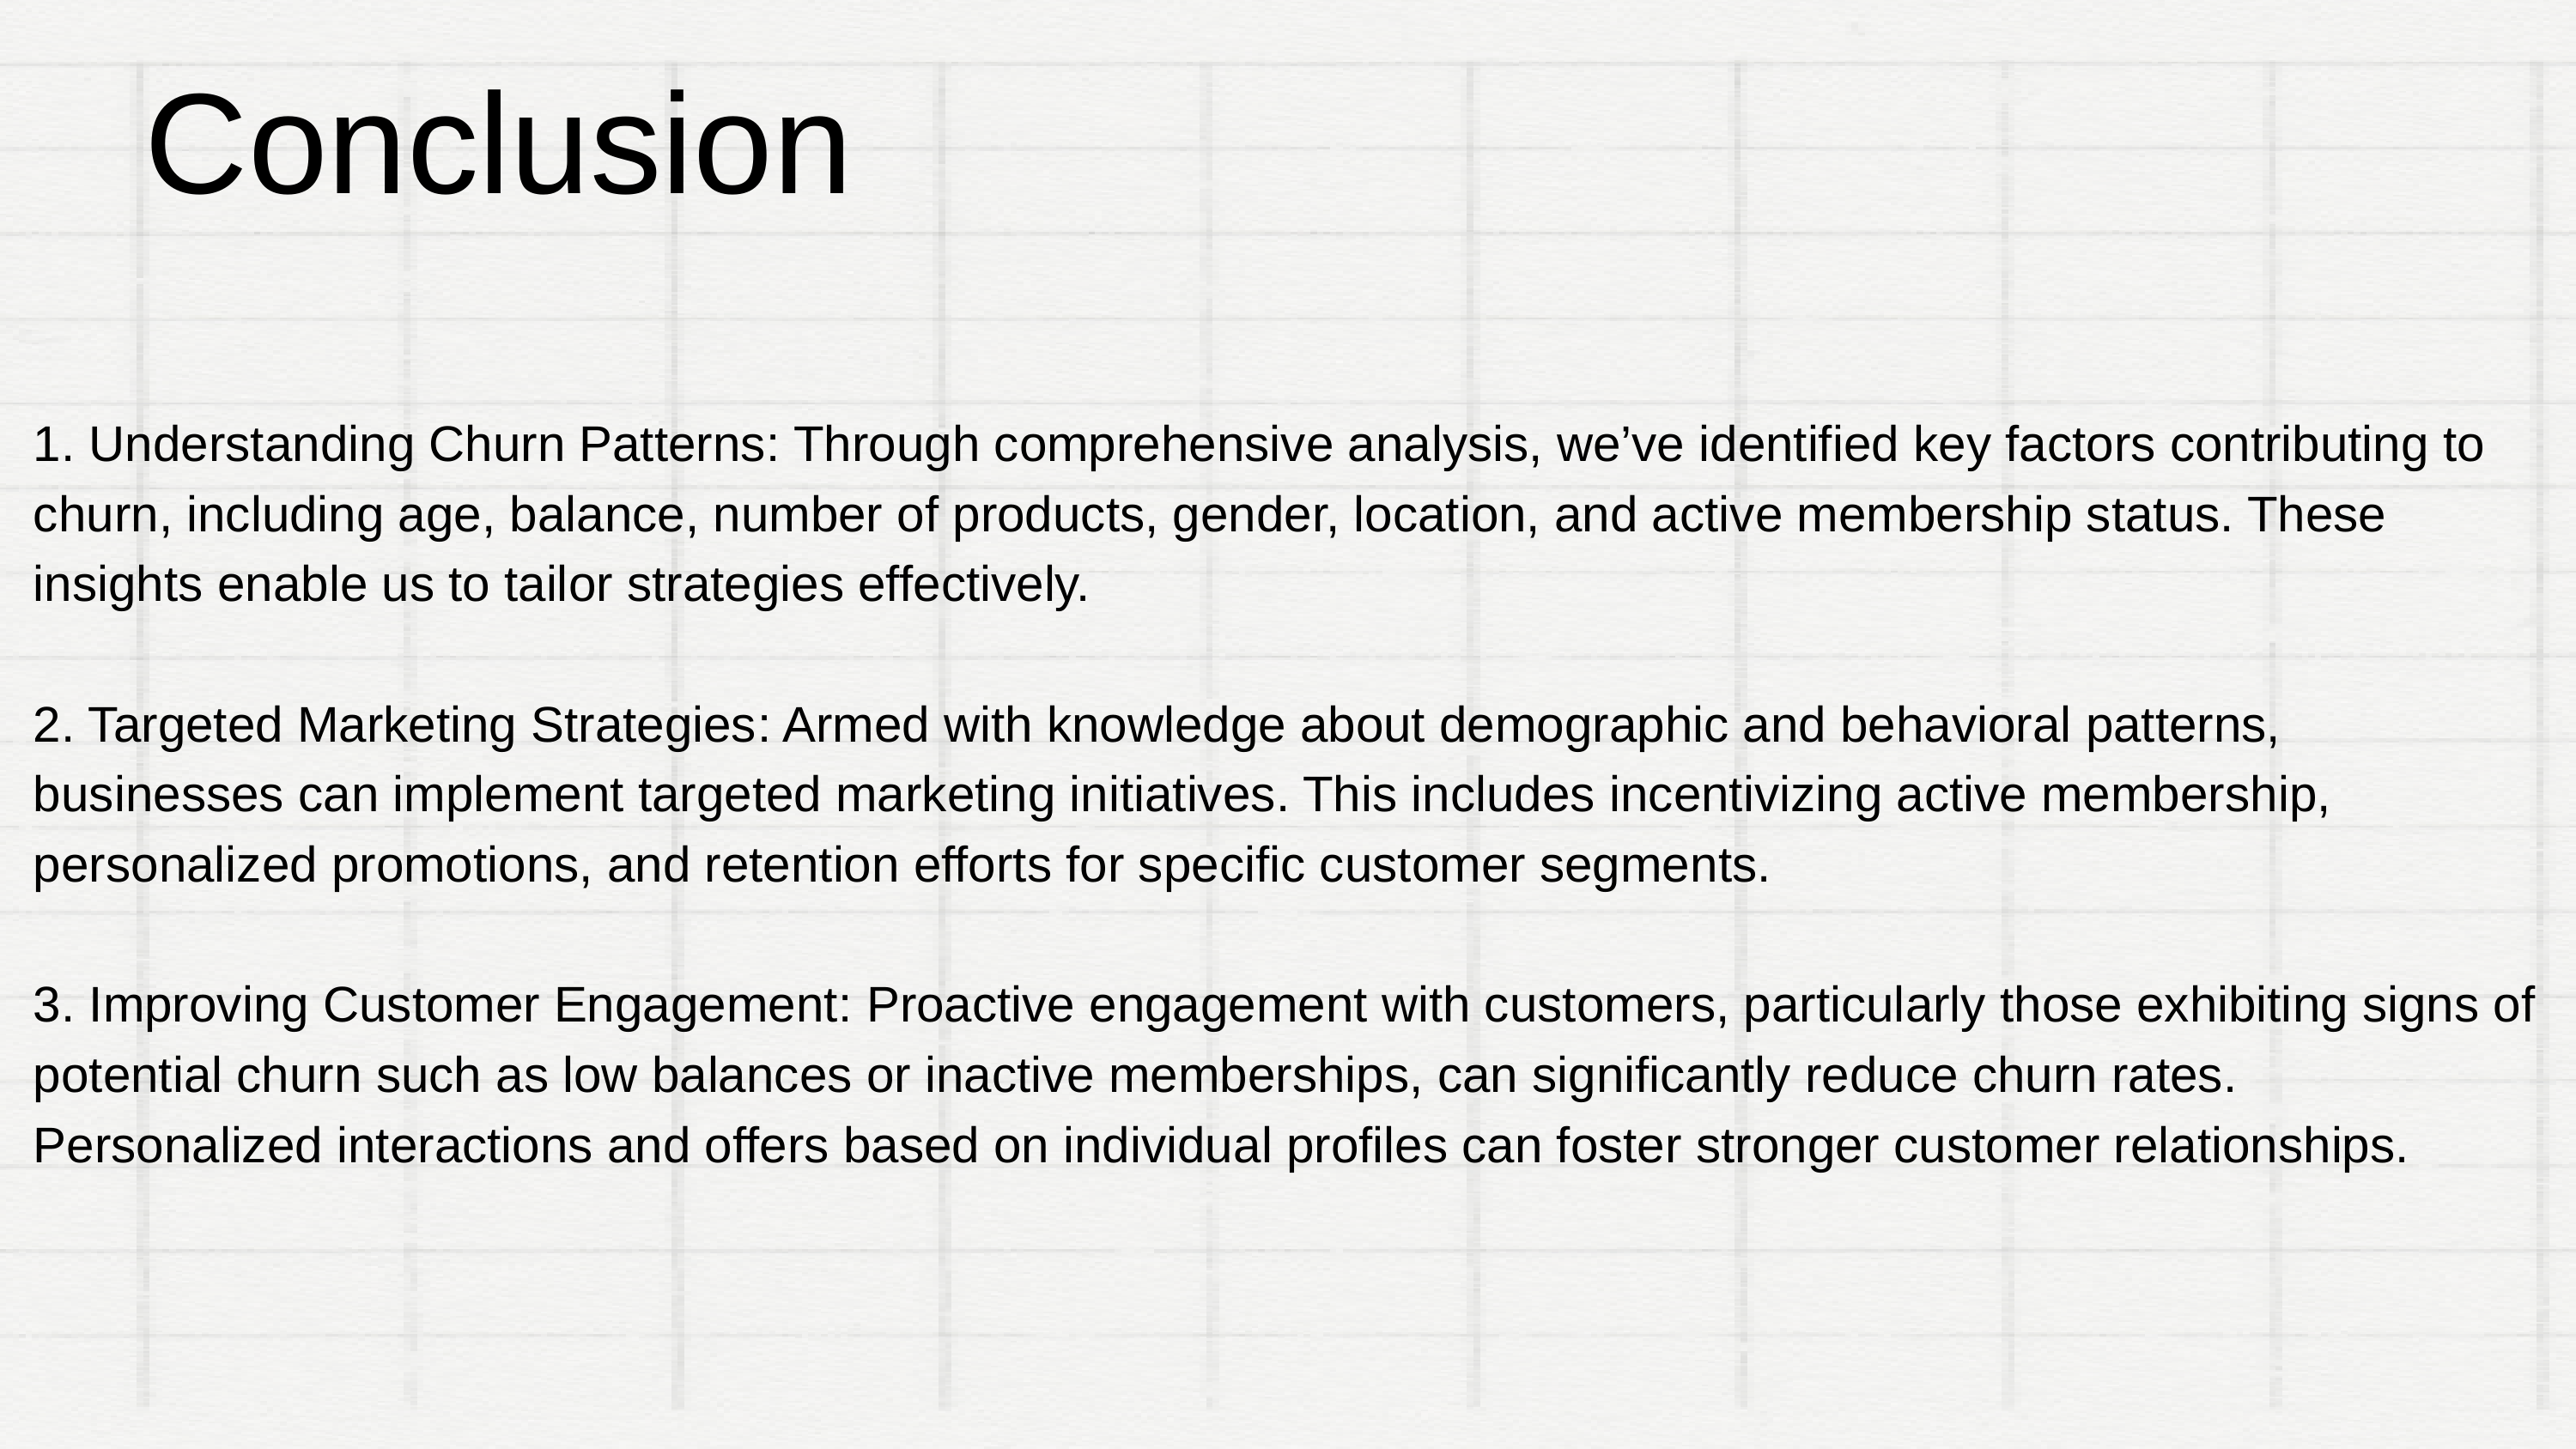

Conclusion
1. Understanding Churn Patterns: Through comprehensive analysis, we’ve identified key factors contributing to churn, including age, balance, number of products, gender, location, and active membership status. These insights enable us to tailor strategies effectively.

2. Targeted Marketing Strategies: Armed with knowledge about demographic and behavioral patterns, businesses can implement targeted marketing initiatives. This includes incentivizing active membership, personalized promotions, and retention efforts for specific customer segments.

3. Improving Customer Engagement: Proactive engagement with customers, particularly those exhibiting signs of potential churn such as low balances or inactive memberships, can significantly reduce churn rates. Personalized interactions and offers based on individual profiles can foster stronger customer relationships.